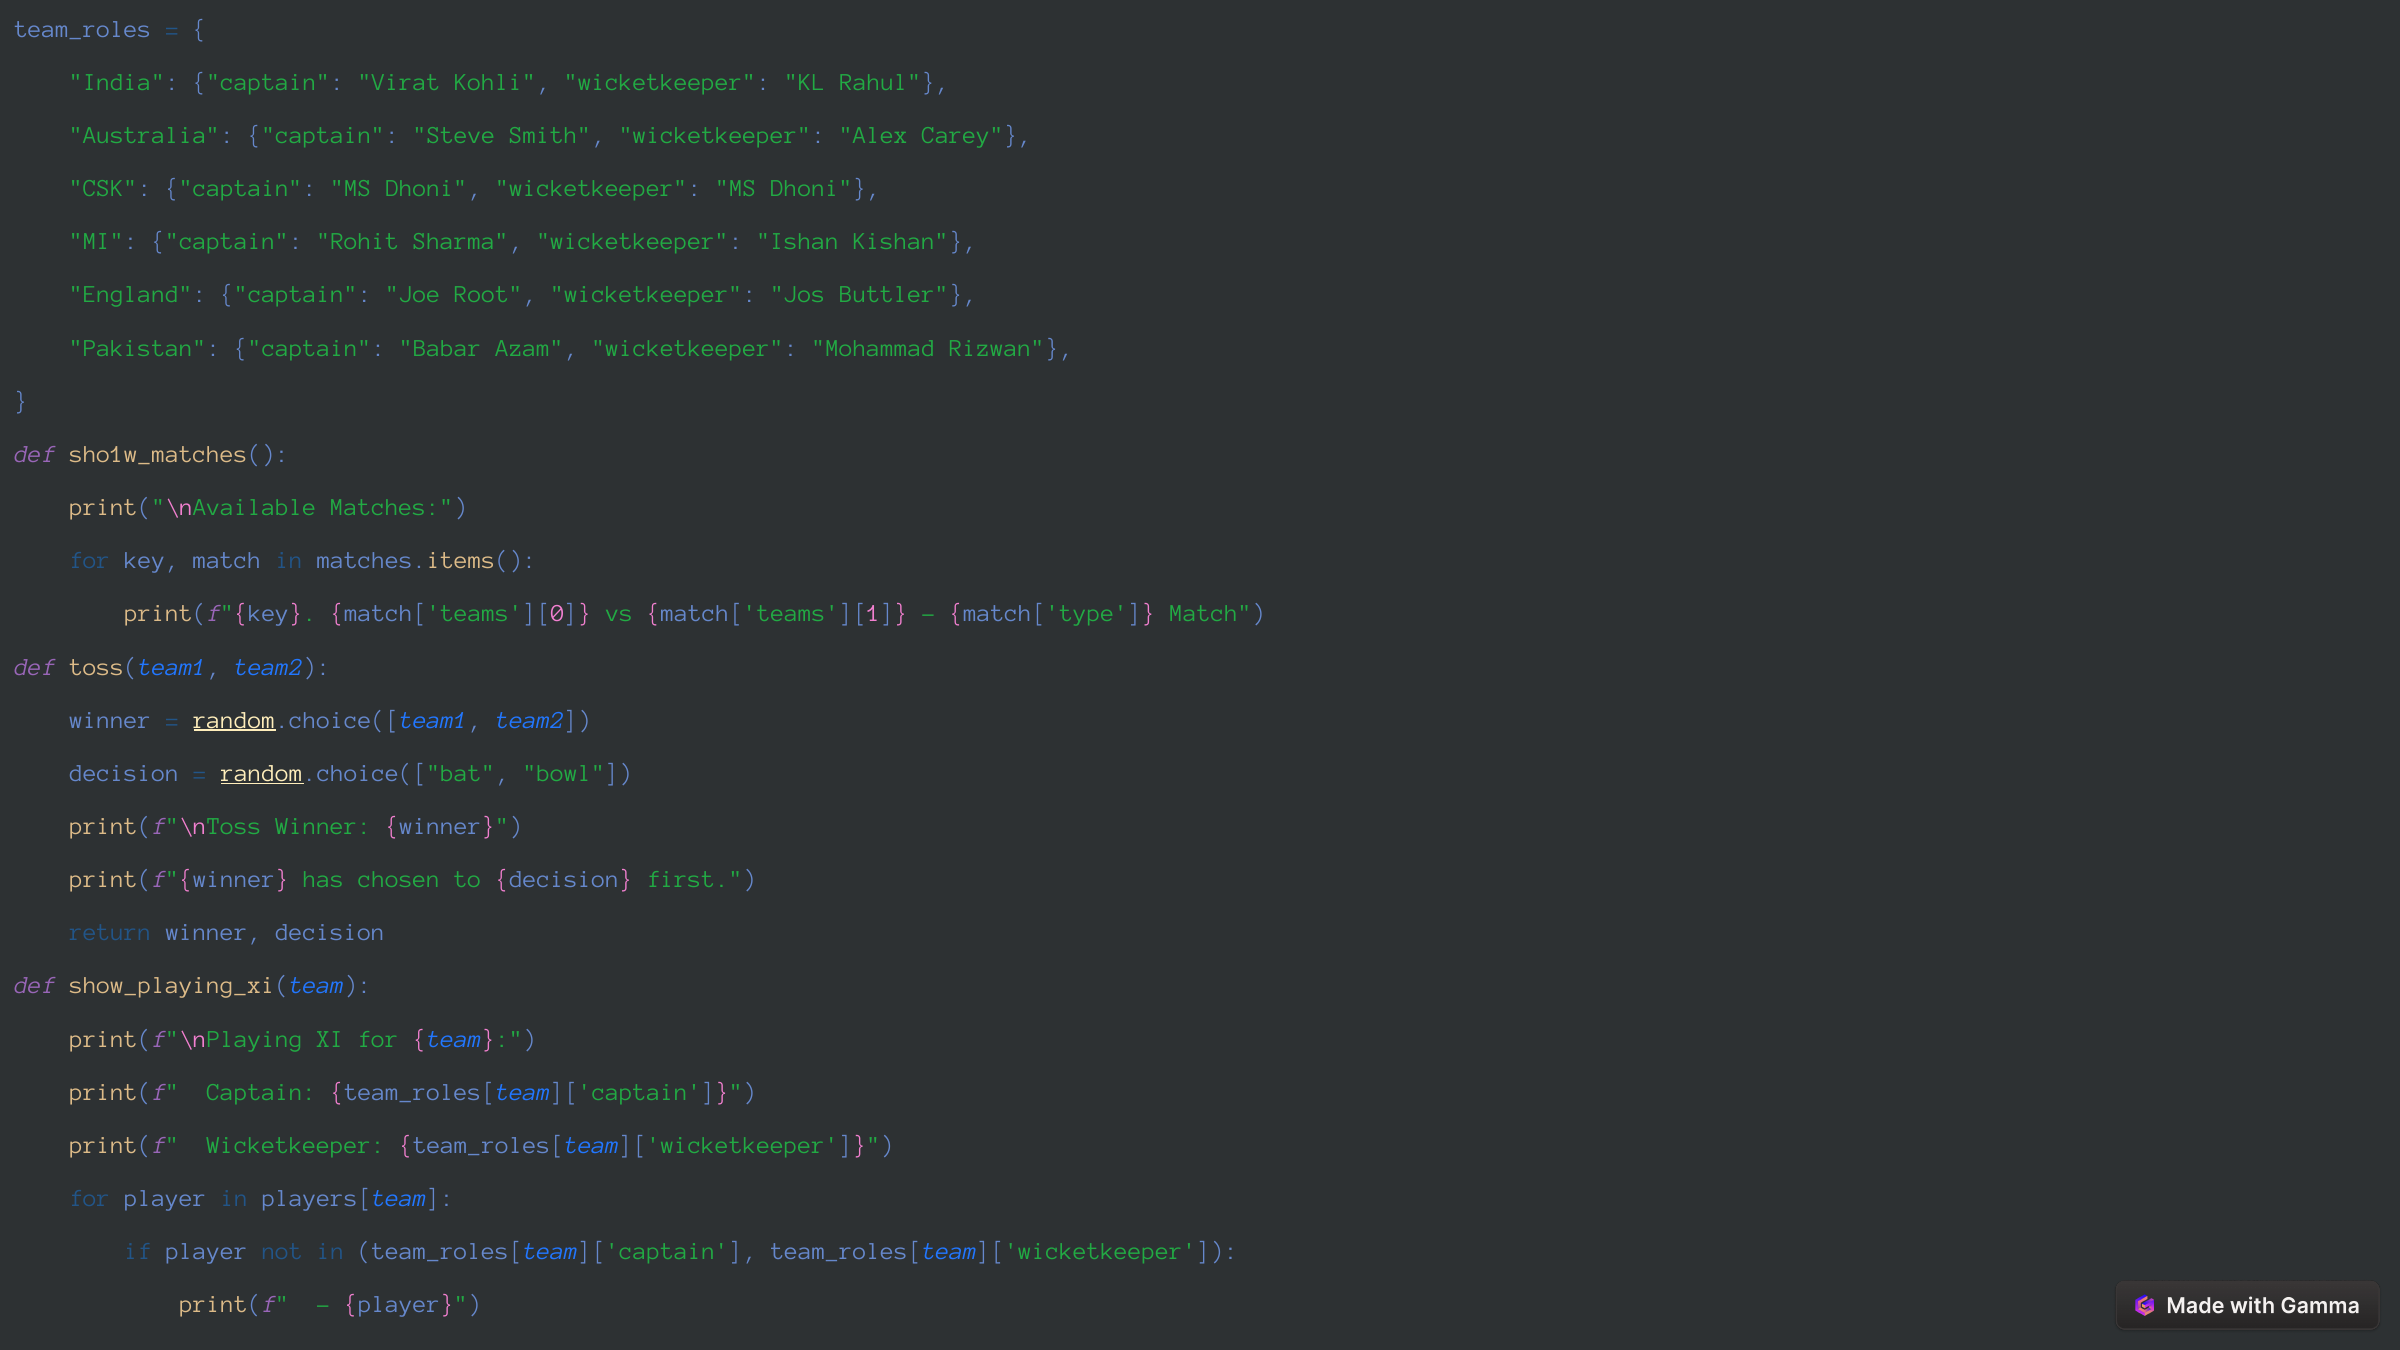

team_roles = {
    "India": {"captain": "Virat Kohli", "wicketkeeper": "KL Rahul"},
    "Australia": {"captain": "Steve Smith", "wicketkeeper": "Alex Carey"},
    "CSK": {"captain": "MS Dhoni", "wicketkeeper": "MS Dhoni"},
    "MI": {"captain": "Rohit Sharma", "wicketkeeper": "Ishan Kishan"},
    "England": {"captain": "Joe Root", "wicketkeeper": "Jos Buttler"},
    "Pakistan": {"captain": "Babar Azam", "wicketkeeper": "Mohammad Rizwan"},
}
def sho1w_matches():
    print("\nAvailable Matches:")
    for key, match in matches.items():
        print(f"{key}. {match['teams'][0]} vs {match['teams'][1]} - {match['type']} Match")
def toss(team1, team2):
    winner = random.choice([team1, team2])
    decision = random.choice(["bat", "bowl"])
    print(f"\nToss Winner: {winner}")
    print(f"{winner} has chosen to {decision} first.")
    return winner, decision
def show_playing_xi(team):
    print(f"\nPlaying XI for {team}:")
    print(f"  Captain: {team_roles[team]['captain']}")
    print(f"  Wicketkeeper: {team_roles[team]['wicketkeeper']}")
    for player in players[team]:
        if player not in (team_roles[team]['captain'], team_roles[team]['wicketkeeper']):
            print(f"  - {player}")